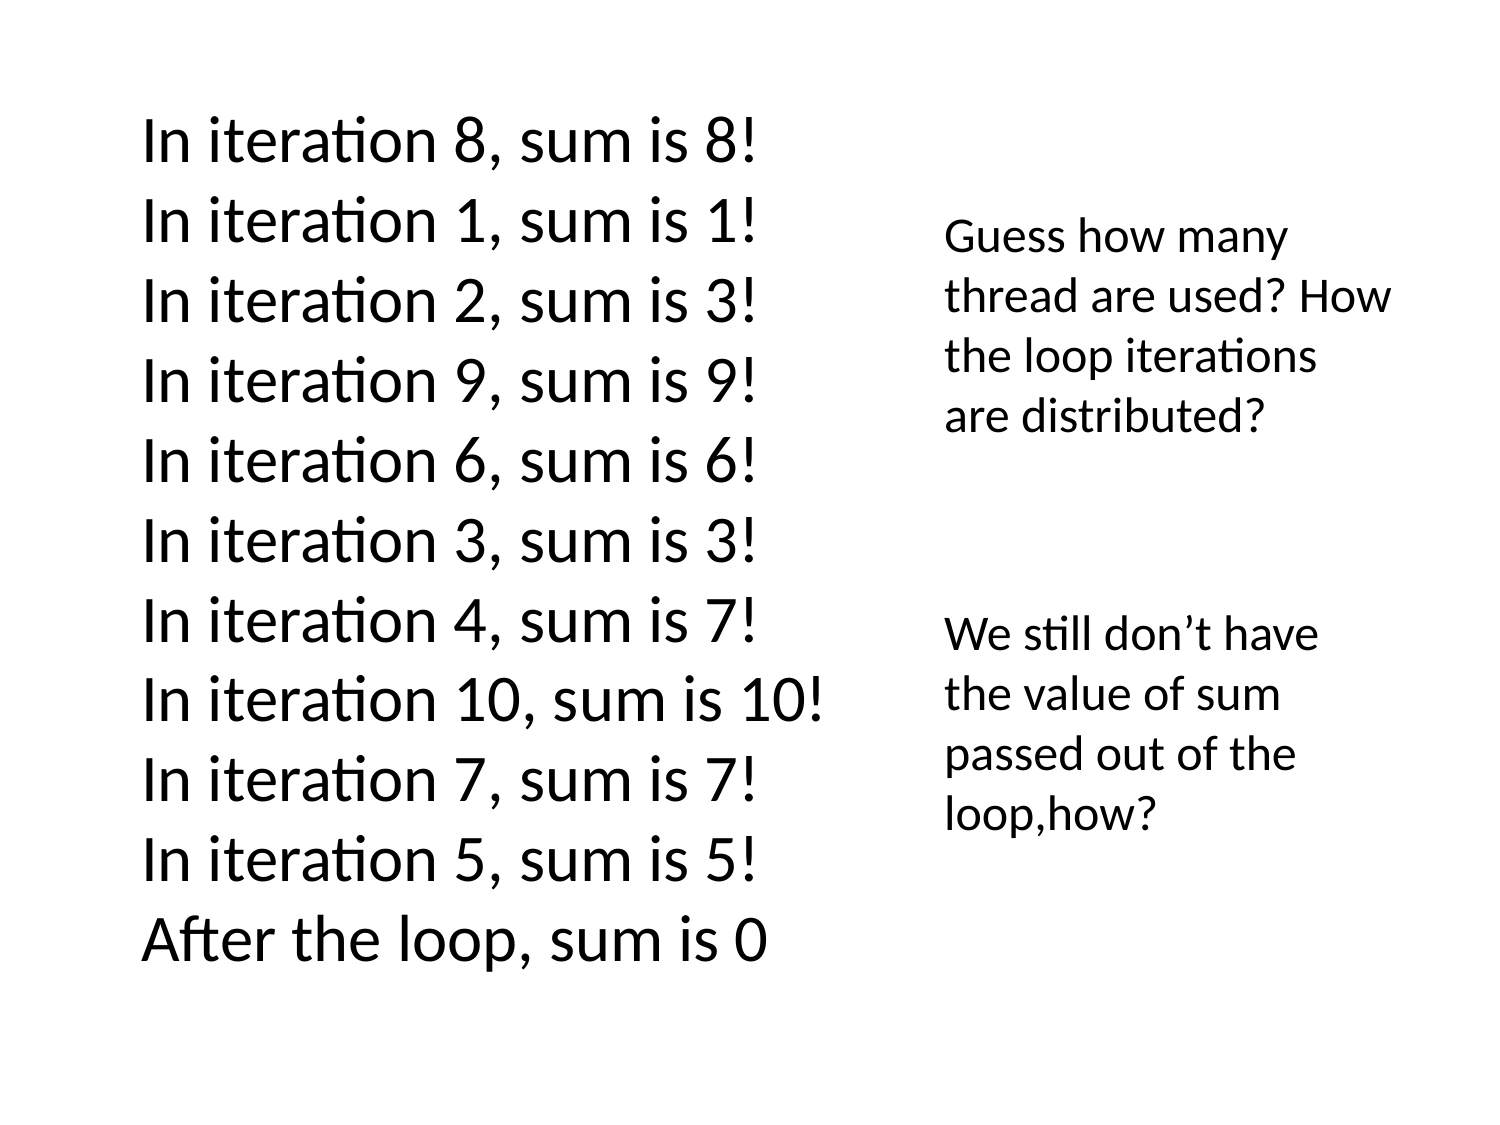

In iteration 8, sum is 8!
In iteration 1, sum is 1!
In iteration 2, sum is 3!
In iteration 9, sum is 9!
In iteration 6, sum is 6!
In iteration 3, sum is 3!
In iteration 4, sum is 7!
In iteration 10, sum is 10!
In iteration 7, sum is 7!
In iteration 5, sum is 5!
After the loop, sum is 0
Guess how many thread are used? How the loop iterations are distributed?
We still don’t have the value of sum passed out of the loop,how?